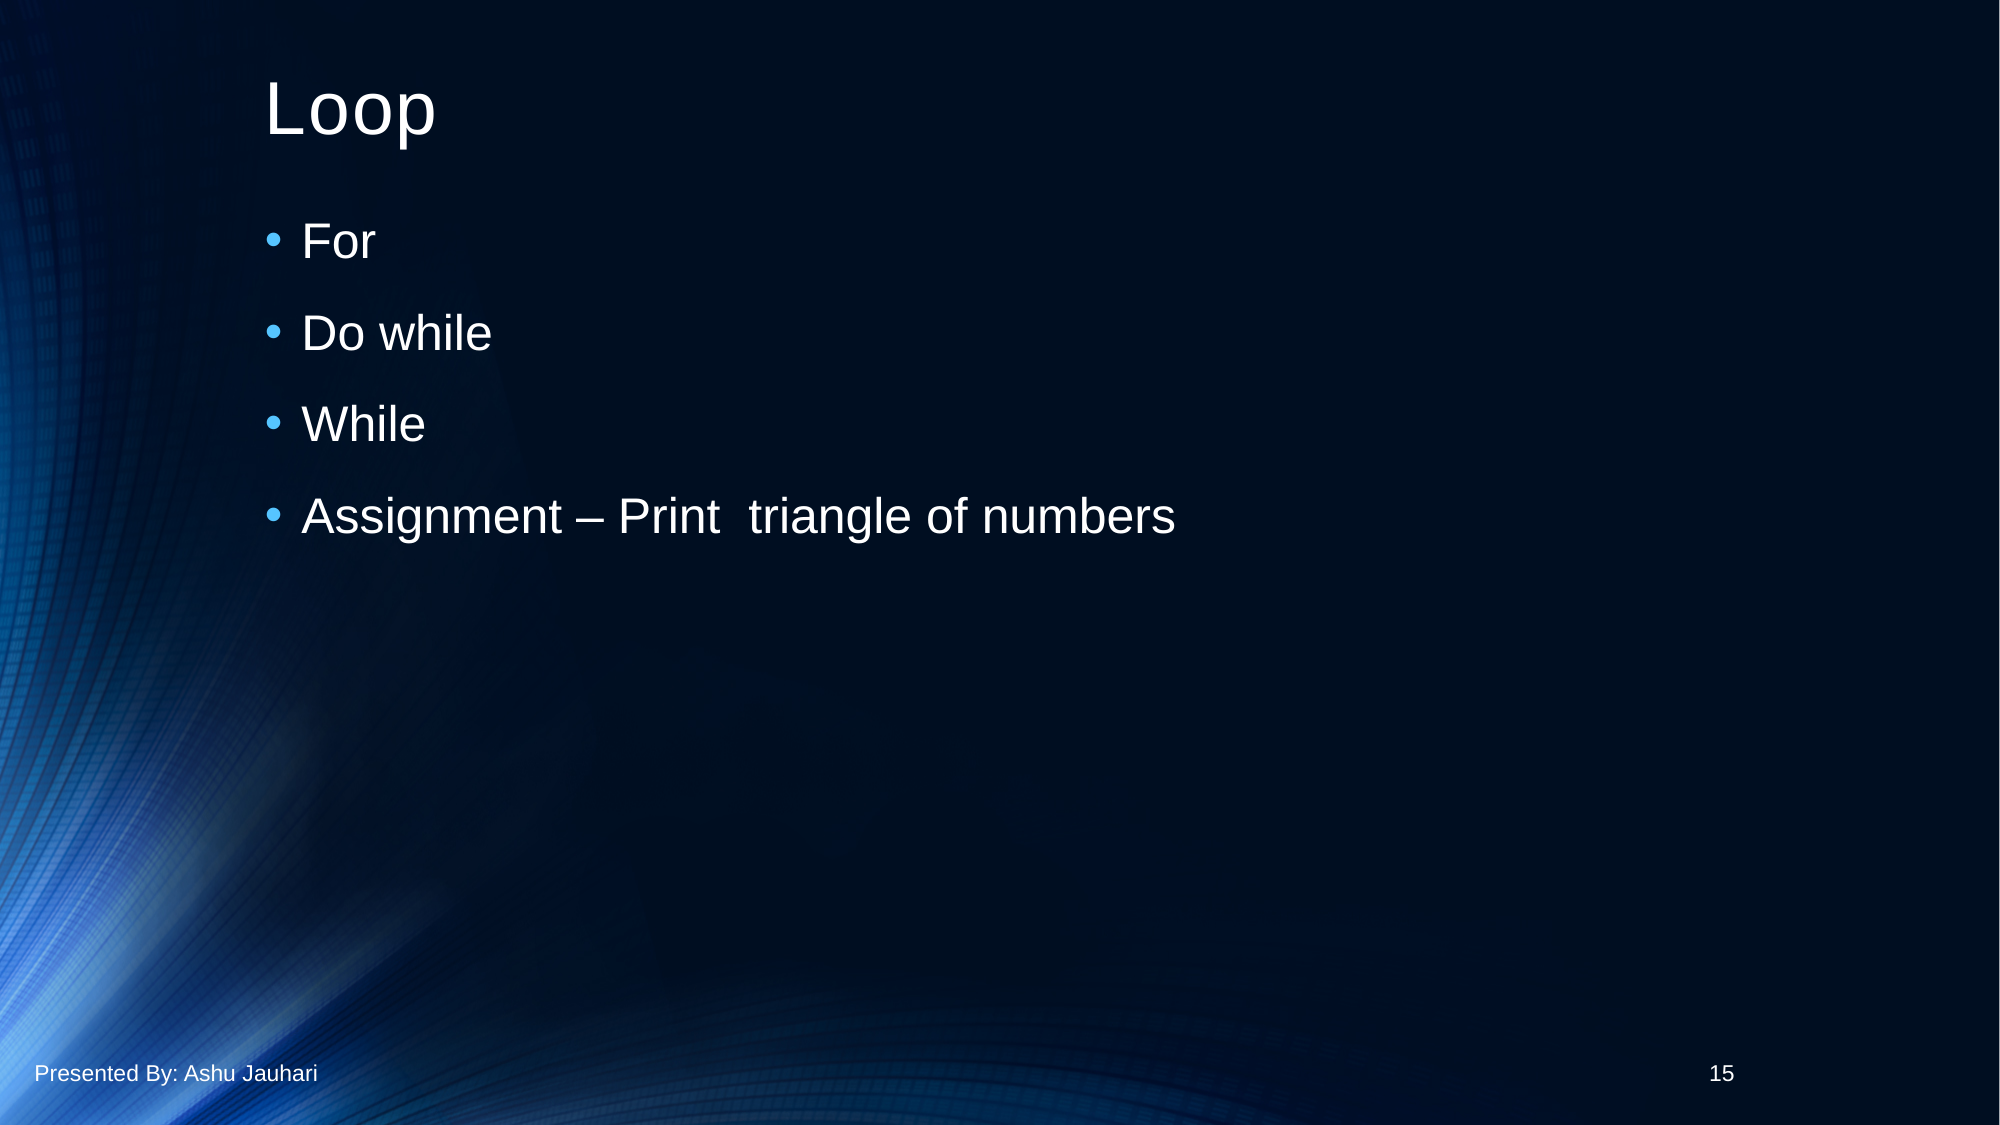

# Loop
For
Do while
While
Assignment – Print  triangle of numbers
Presented By: Ashu Jauhari
15